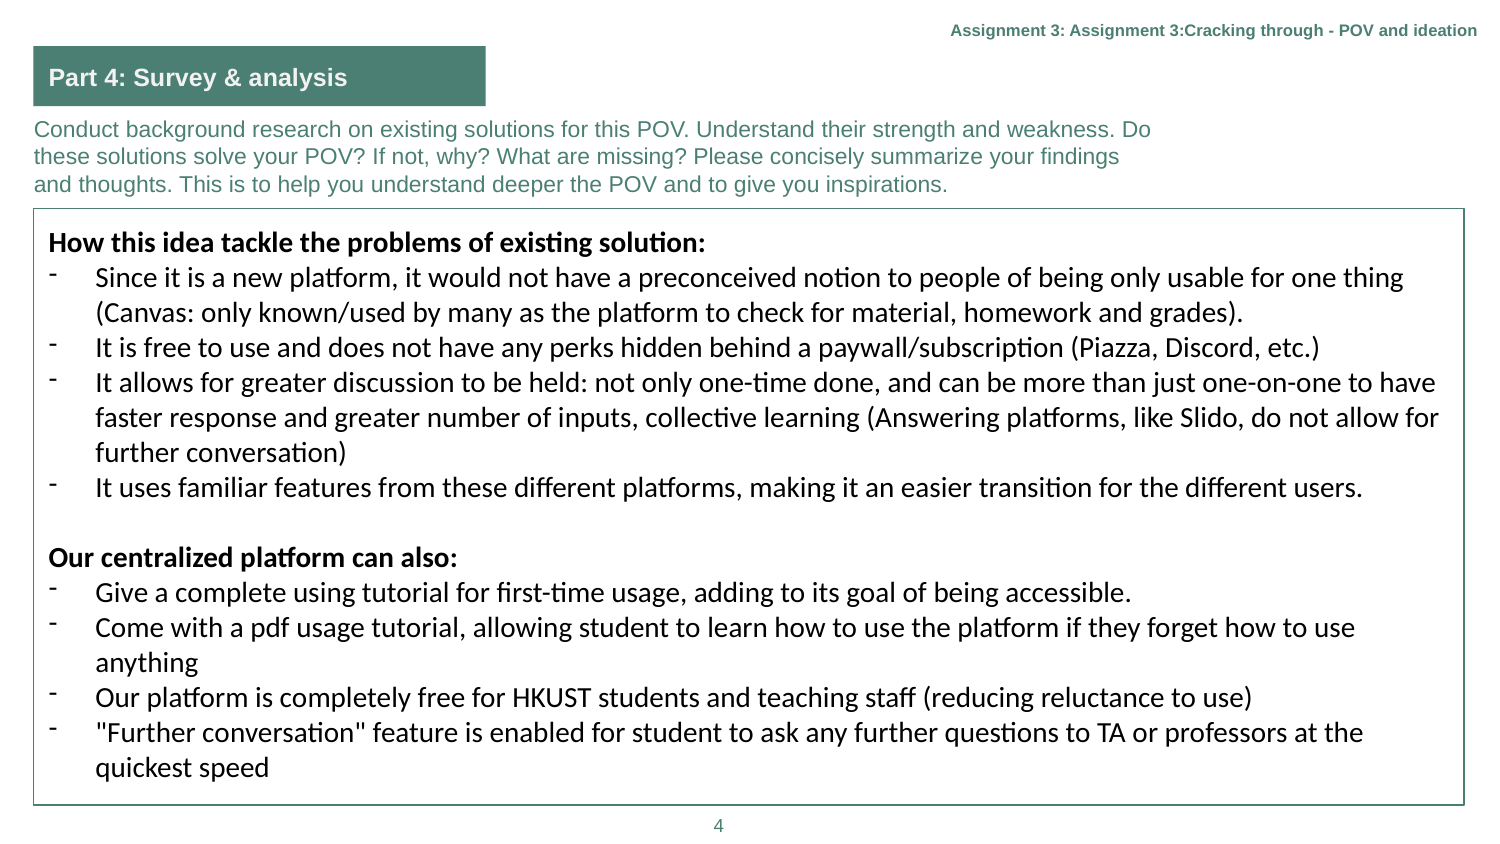

Assignment 3: Assignment 3:Cracking through - POV and ideation
Part 4: Survey & analysis

Conduct background research on existing solutions for this POV. Understand their strength and weakness. Do these solutions solve your POV? If not, why? What are missing? Please concisely summarize your findings and thoughts. This is to help you understand deeper the POV and to give you inspirations.

How this idea tackle the problems of existing solution:
Since it is a new platform, it would not have a preconceived notion to people of being only usable for one thing (Canvas: only known/used by many as the platform to check for material, homework and grades).
It is free to use and does not have any perks hidden behind a paywall/subscription (Piazza, Discord, etc.)
It allows for greater discussion to be held: not only one-time done, and can be more than just one-on-one to have faster response and greater number of inputs, collective learning (Answering platforms, like Slido, do not allow for further conversation)
It uses familiar features from these different platforms, making it an easier transition for the different users.

Our centralized platform can also:
Give a complete using tutorial for first-time usage, adding to its goal of being accessible.
Come with a pdf usage tutorial, allowing student to learn how to use the platform if they forget how to use anything
Our platform is completely free for HKUST students and teaching staff (reducing reluctance to use)
"Further conversation" feature is enabled for student to ask any further questions to TA or professors at the quickest speed

4